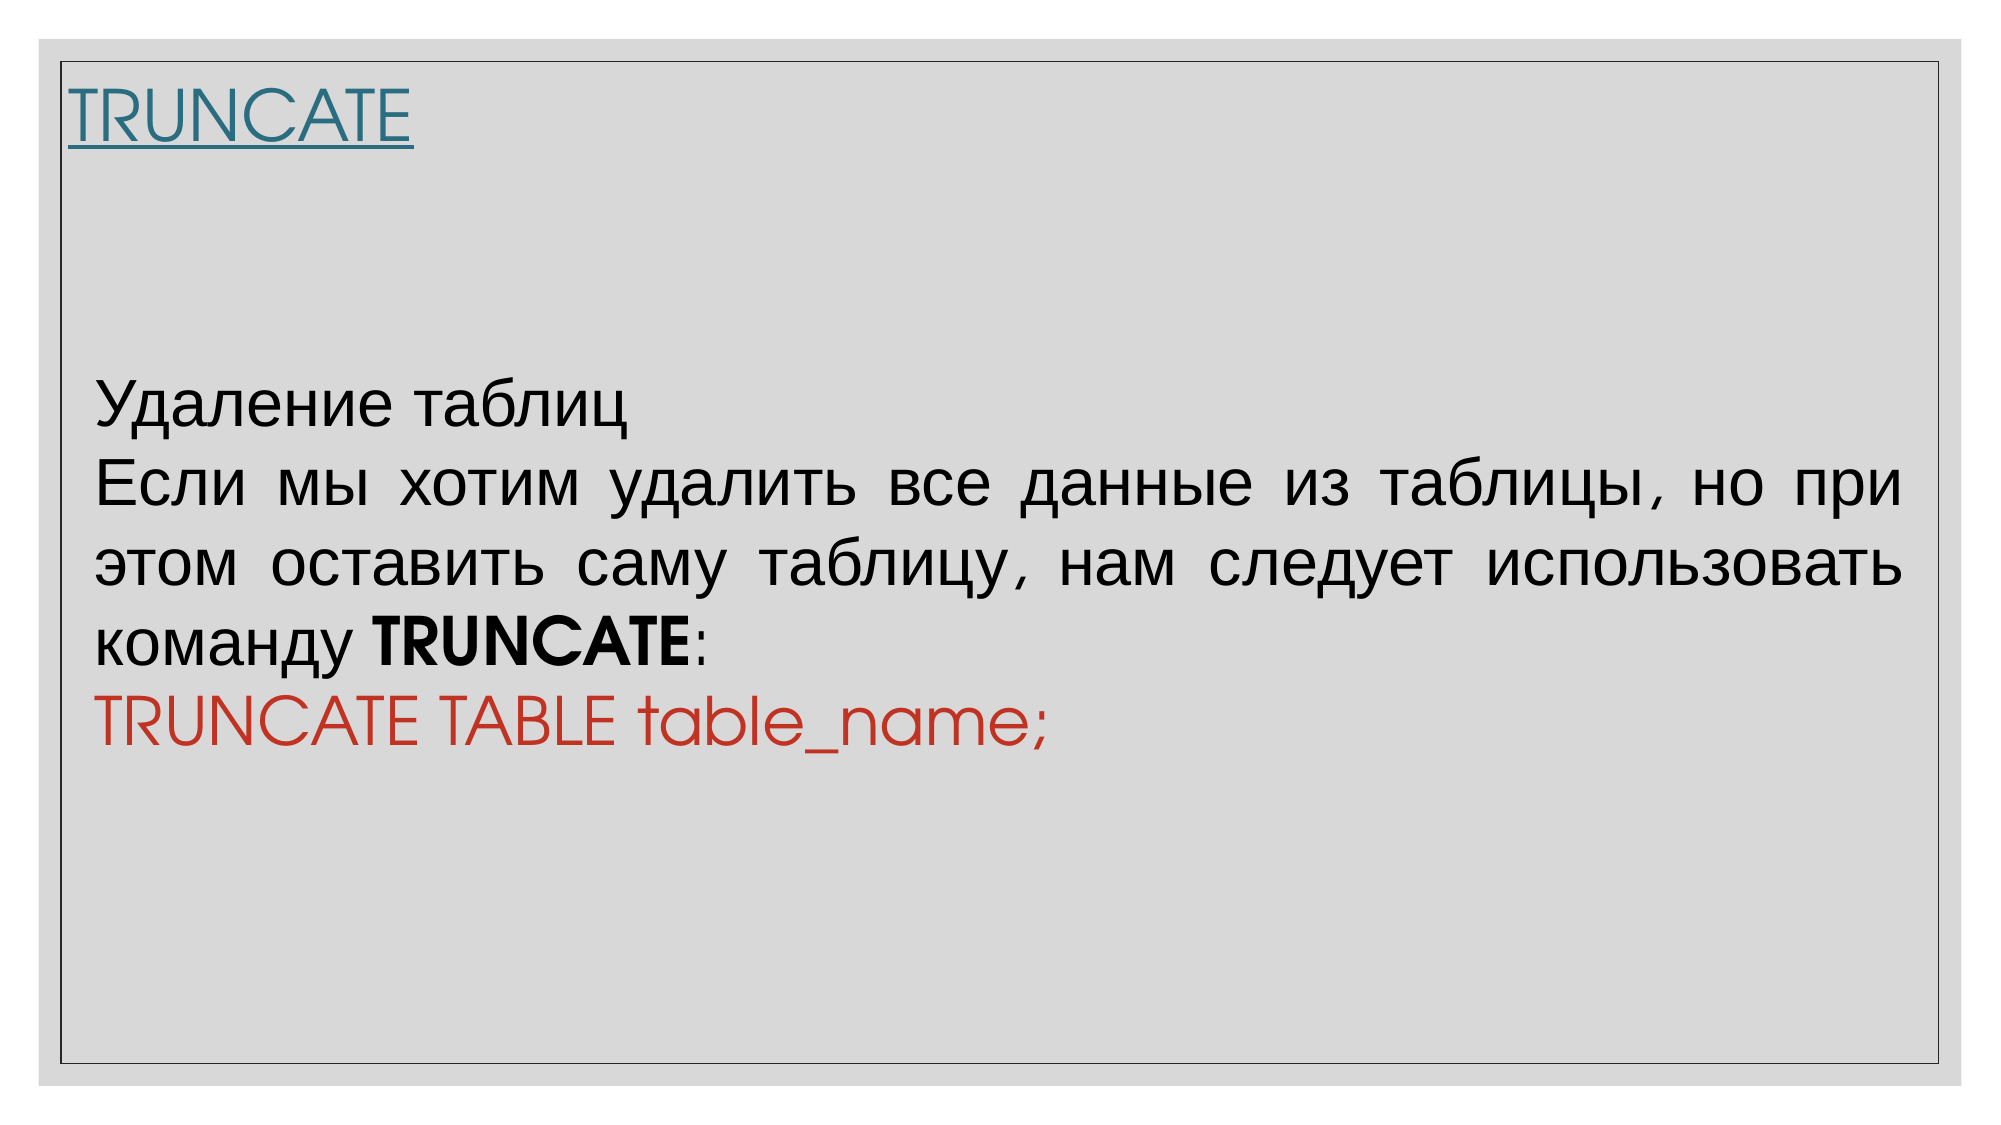

TRUNCATE
Удаление таблиц
Если мы хотим удалить все данные из таблицы, но при этом оставить саму таблицу, нам следует использовать команду TRUNCATE:
TRUNCATE TABLE table_name;